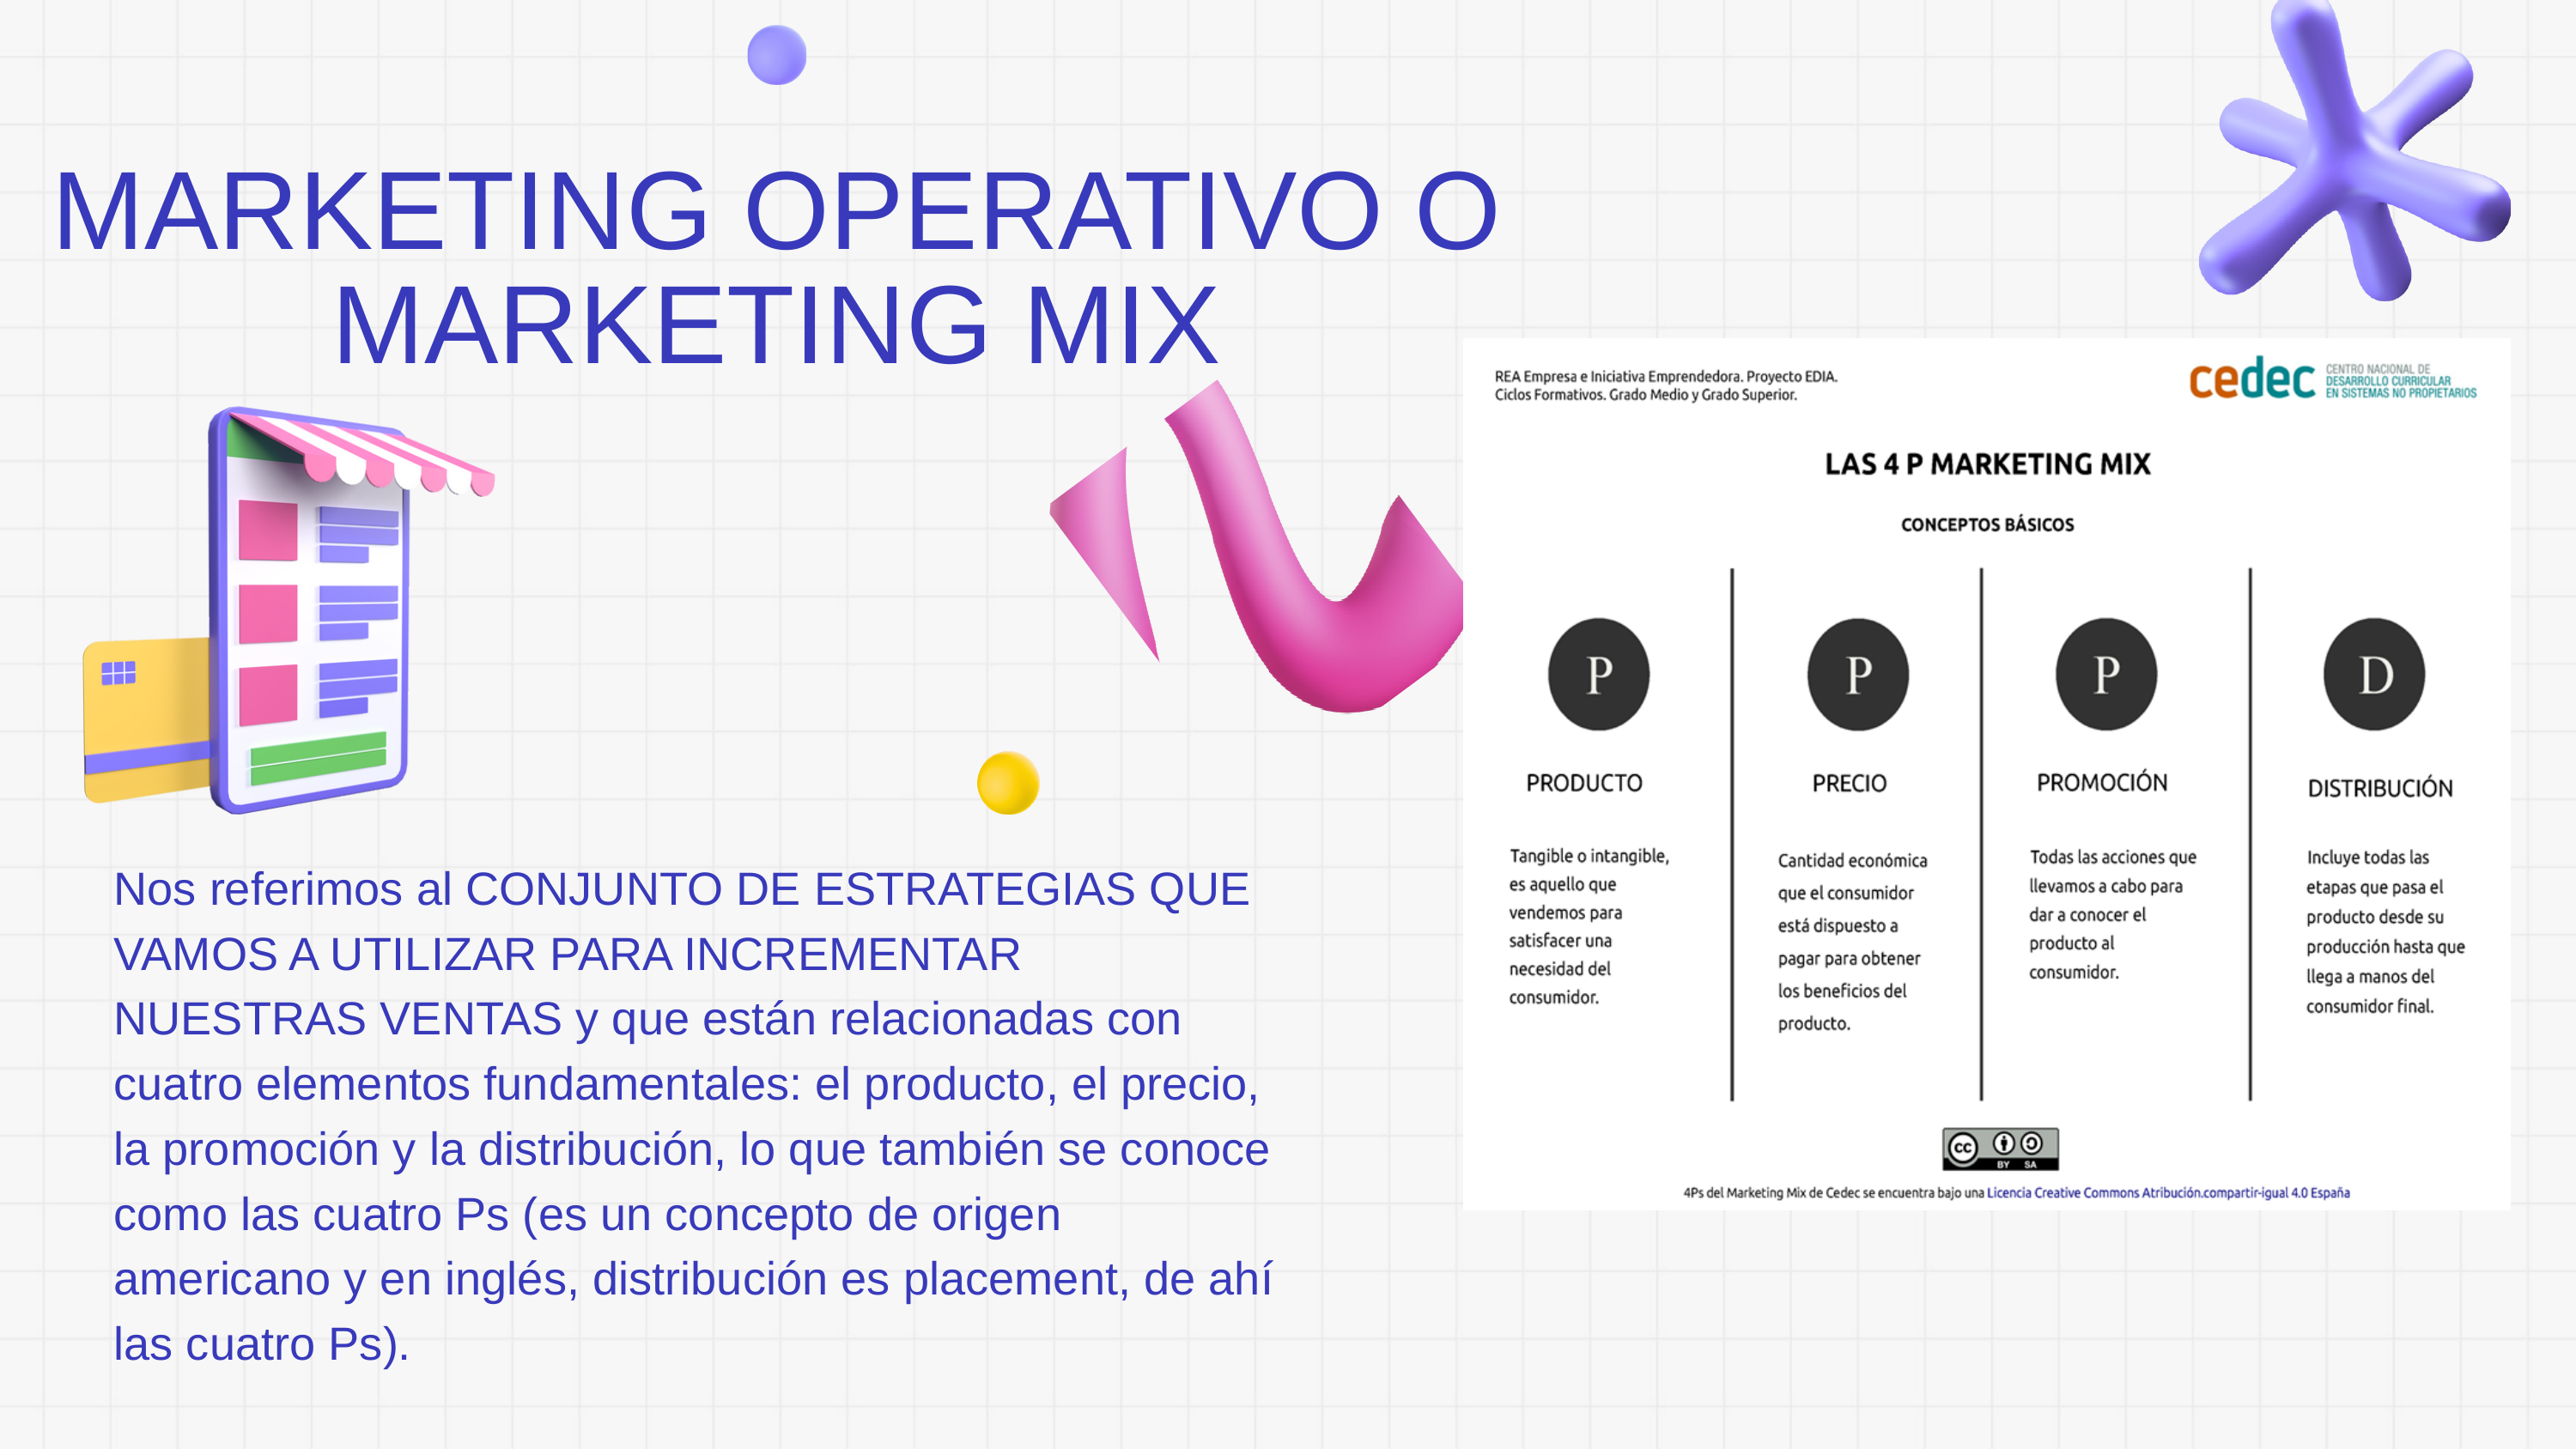

MARKETING OPERATIVO O MARKETING MIX

Nos referimos al CONJUNTO DE ESTRATEGIAS QUE VAMOS A UTILIZAR PARA INCREMENTAR NUESTRAS VENTAS y que están relacionadas con cuatro elementos fundamentales: el producto, el precio, la promoción y la distribución, lo que también se conoce como las cuatro Ps (es un concepto de origen americano y en inglés, distribución es placement, de ahí las cuatro Ps).